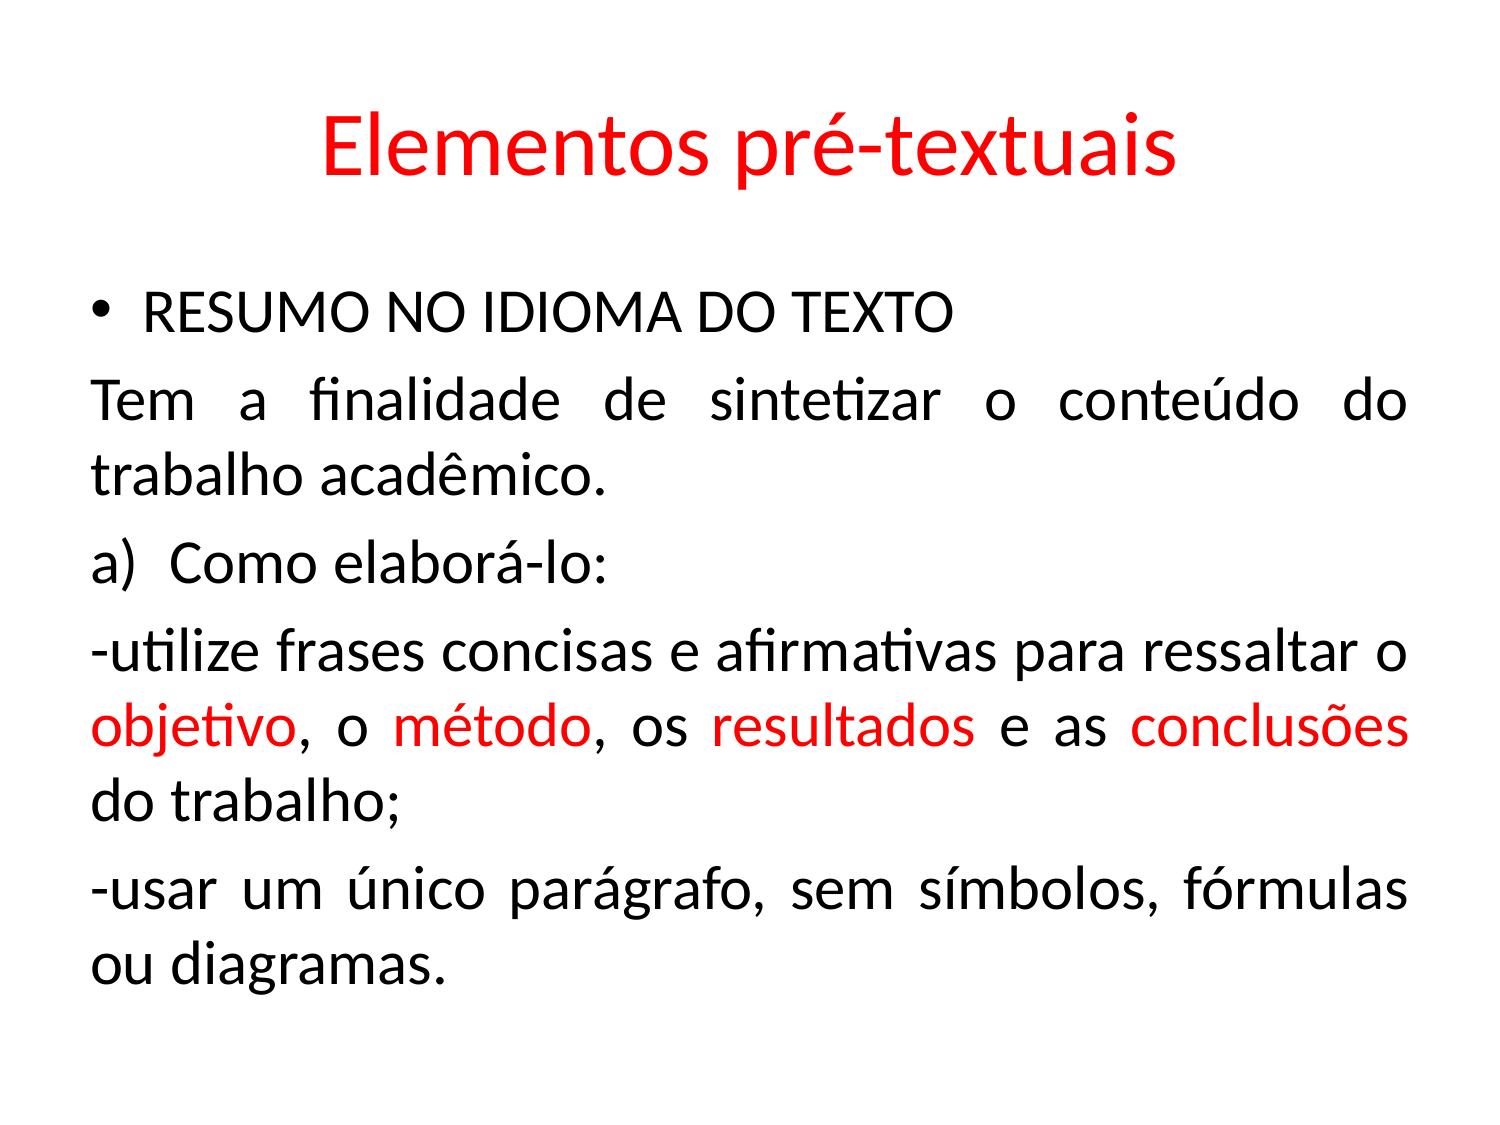

# Elementos pré-textuais
RESUMO NO IDIOMA DO TEXTO
Tem a finalidade de sintetizar o conteúdo do trabalho acadêmico.
Como elaborá-lo:
-utilize frases concisas e afirmativas para ressaltar o objetivo, o método, os resultados e as conclusões do trabalho;
-usar um único parágrafo, sem símbolos, fórmulas ou diagramas.